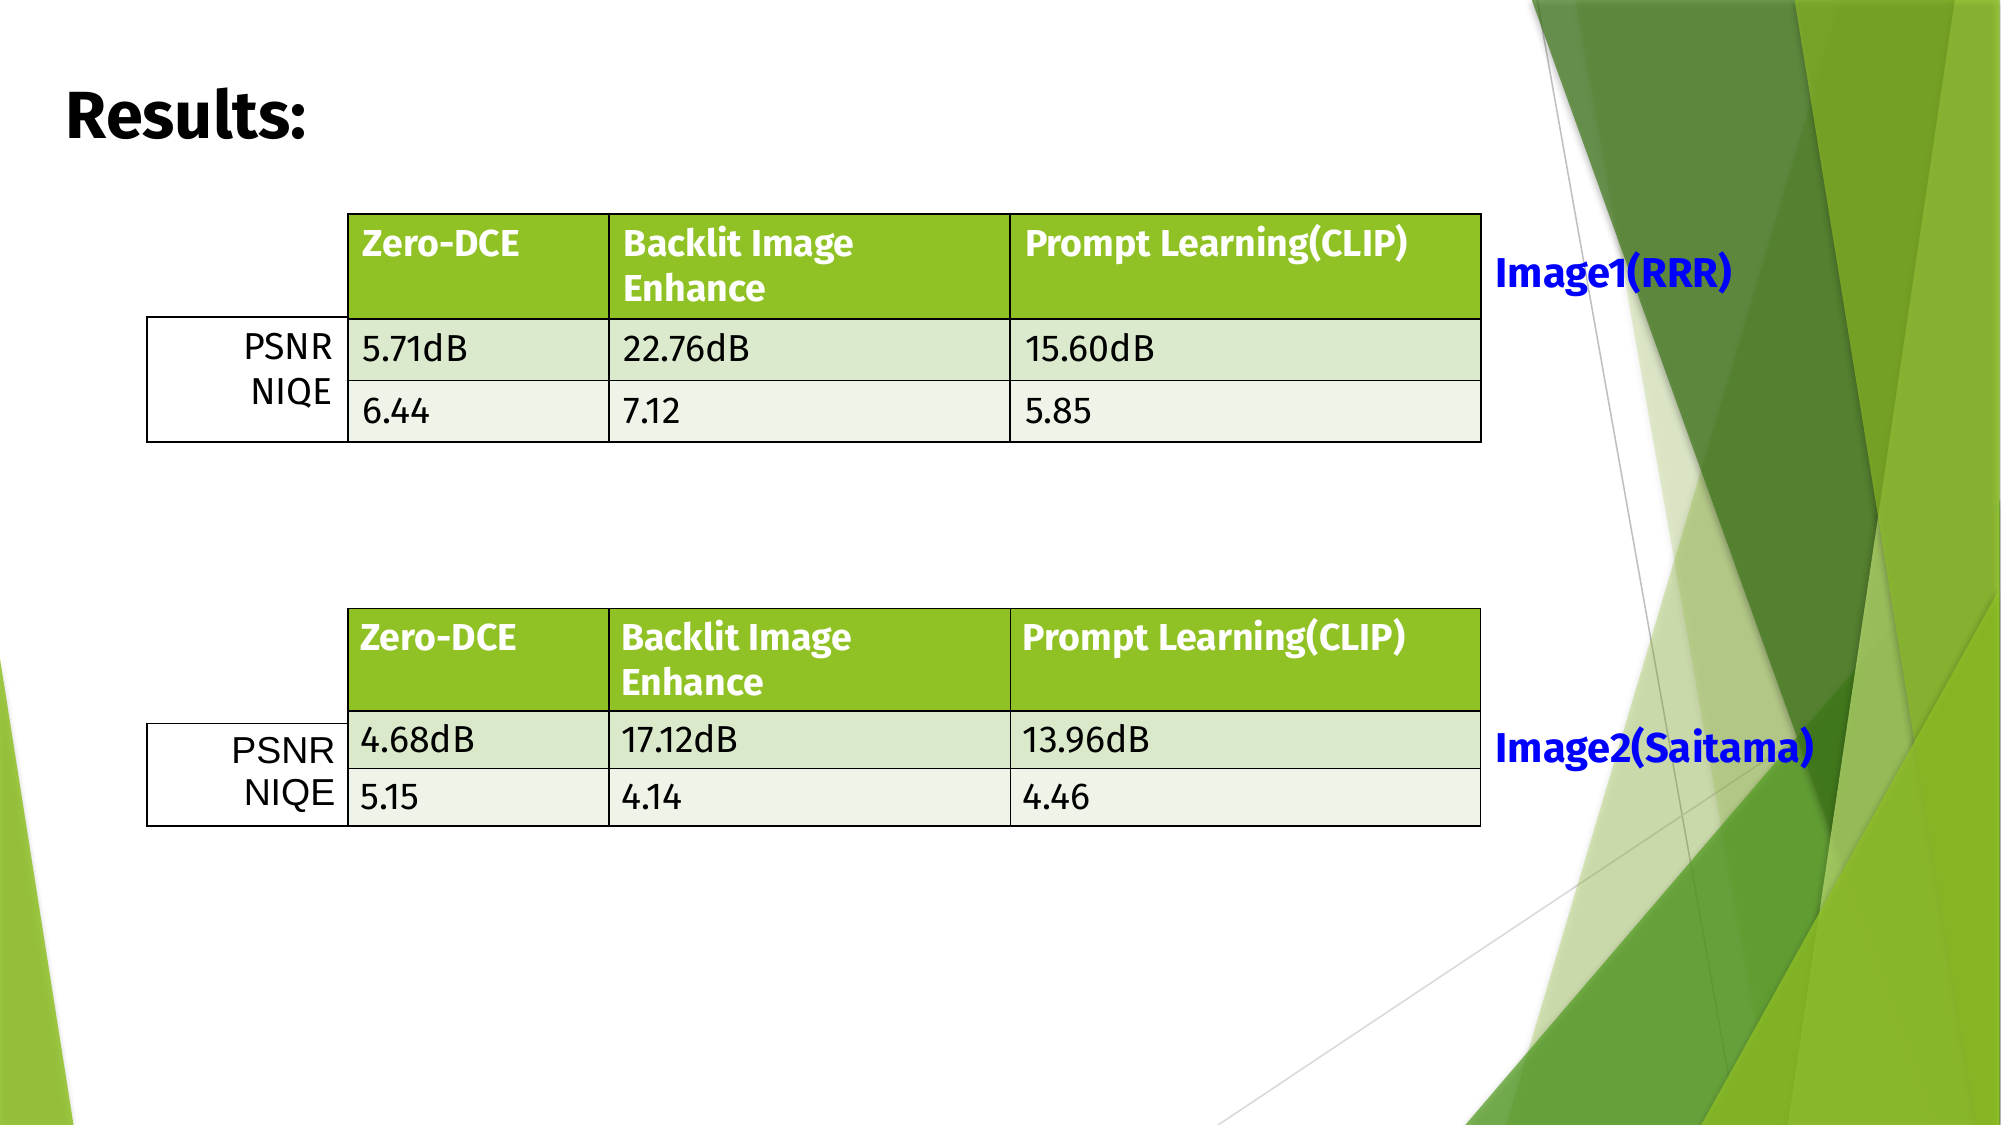

Results:

Image1(RRR)

Image2(Saitama)

| Zero-DCE | Backlit Image Enhance | Prompt Learning(CLIP) |
| --- | --- | --- |
| 5.71dB | 22.76dB | 15.60dB |
| 6.44 | 7.12 | 5.85 |
| PSNR NIQE |
| --- |
| Zero-DCE | Backlit Image Enhance | Prompt Learning(CLIP) |
| --- | --- | --- |
| 4.68dB | 17.12dB | 13.96dB |
| 5.15 | 4.14 | 4.46 |
| PSNR NIQE |
| --- |
| PSNR NIQE |
| --- |